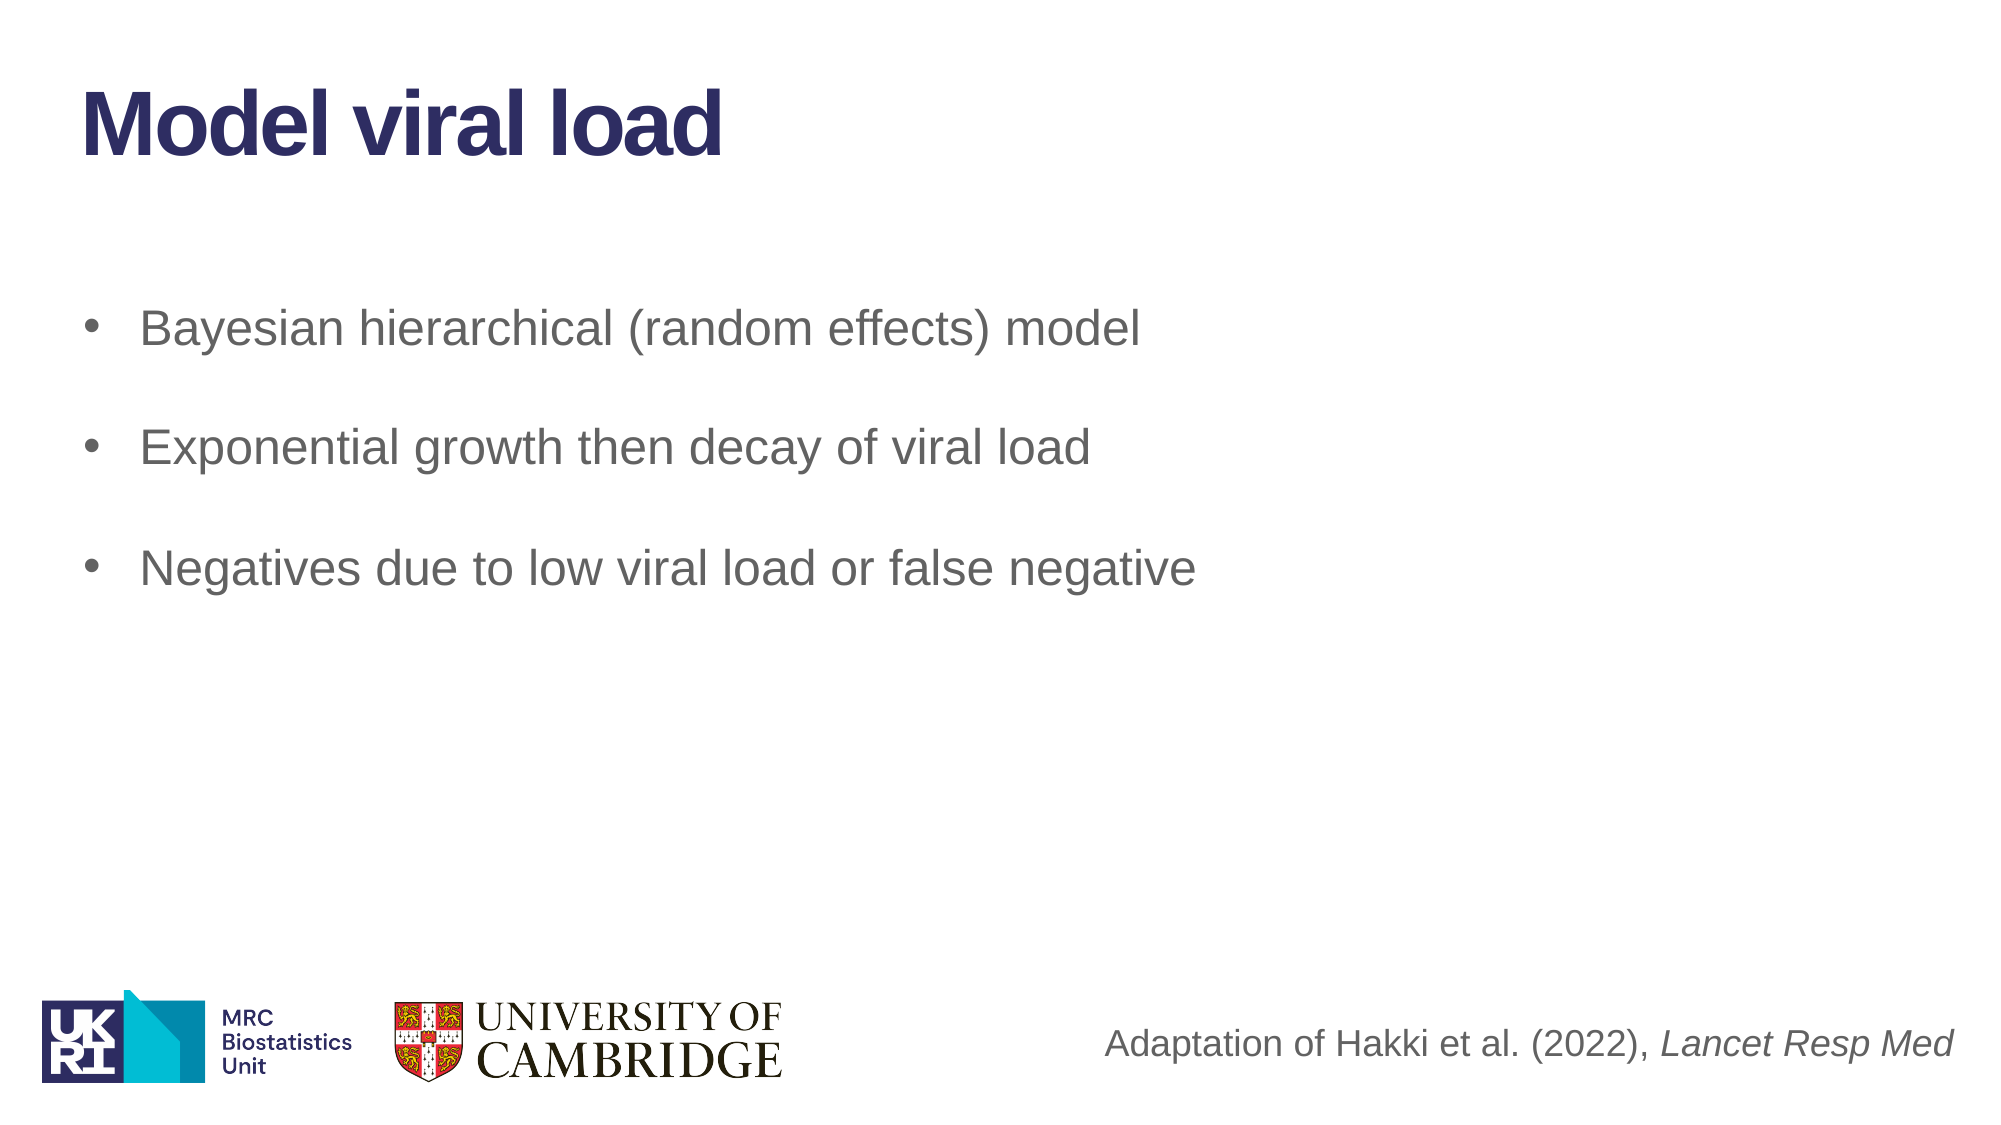

Model viral load
Bayesian hierarchical (random effects) model
Exponential growth then decay of viral load
Negatives due to low viral load or false negative
Adaptation of Hakki et al. (2022), Lancet Resp Med